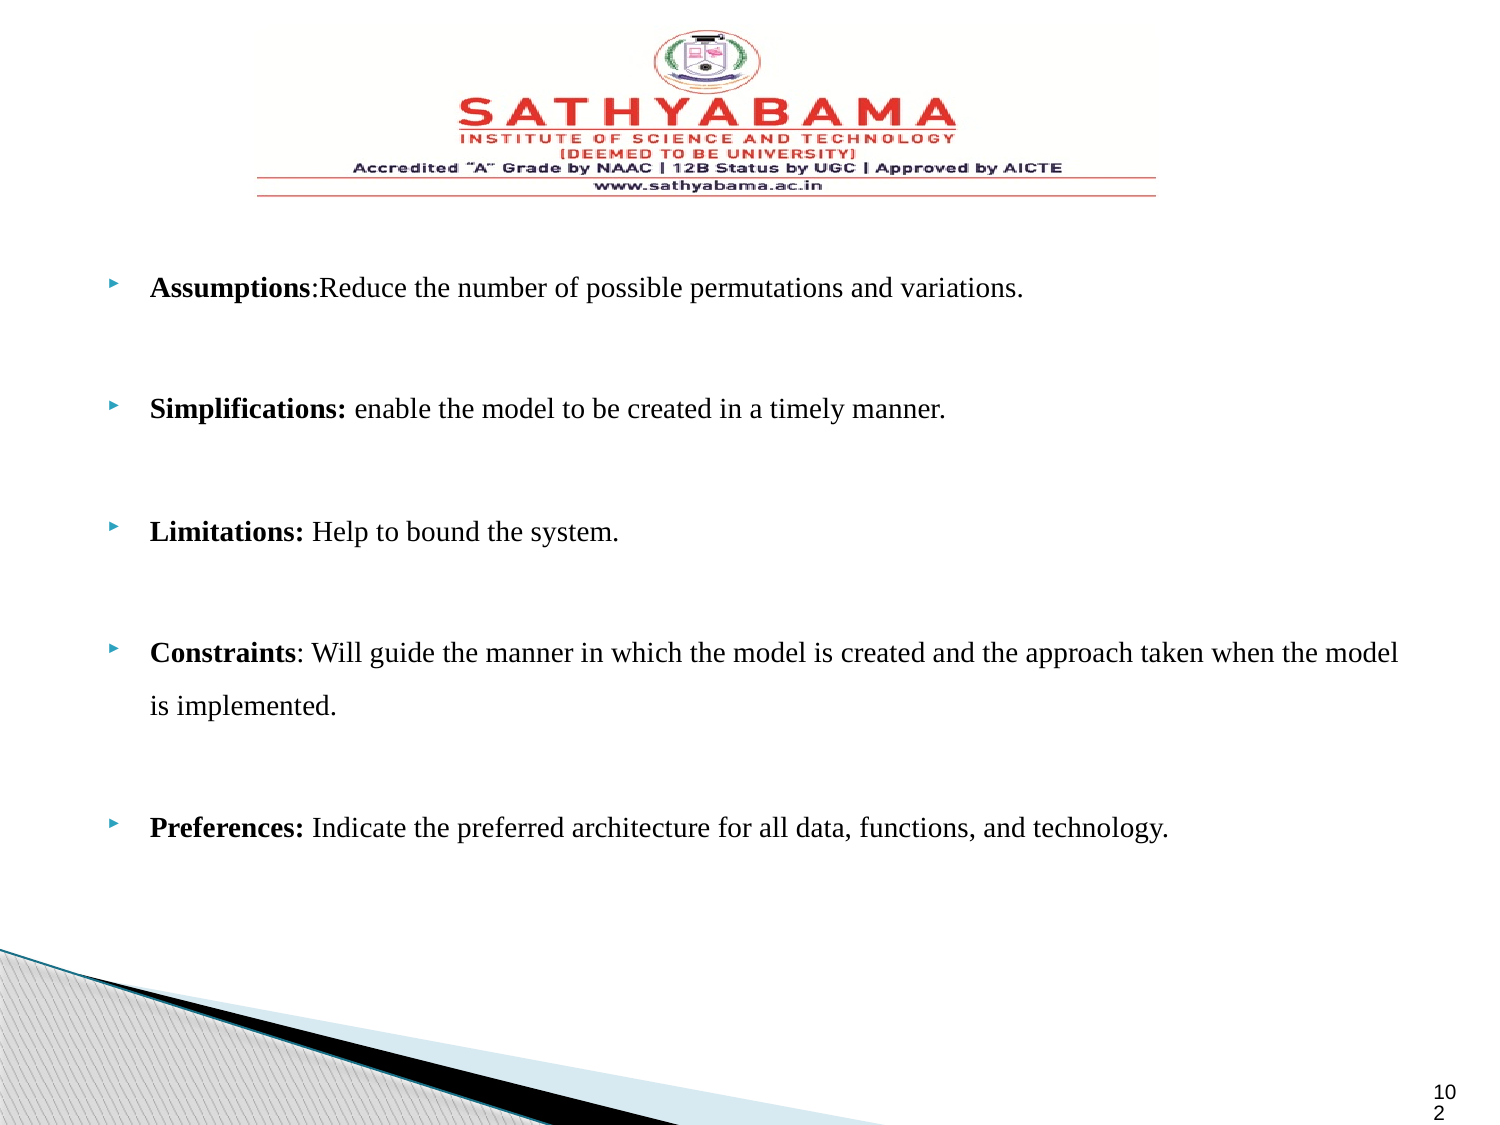

Assumptions:Reduce the number of possible permutations and variations.

Simplifications: enable the model to be created in a timely manner.

Limitations: Help to bound the system.

Constraints: Will guide the manner in which the model is created and the approach taken when the model is implemented.

Preferences: Indicate the preferred architecture for all data, functions, and technology.

102